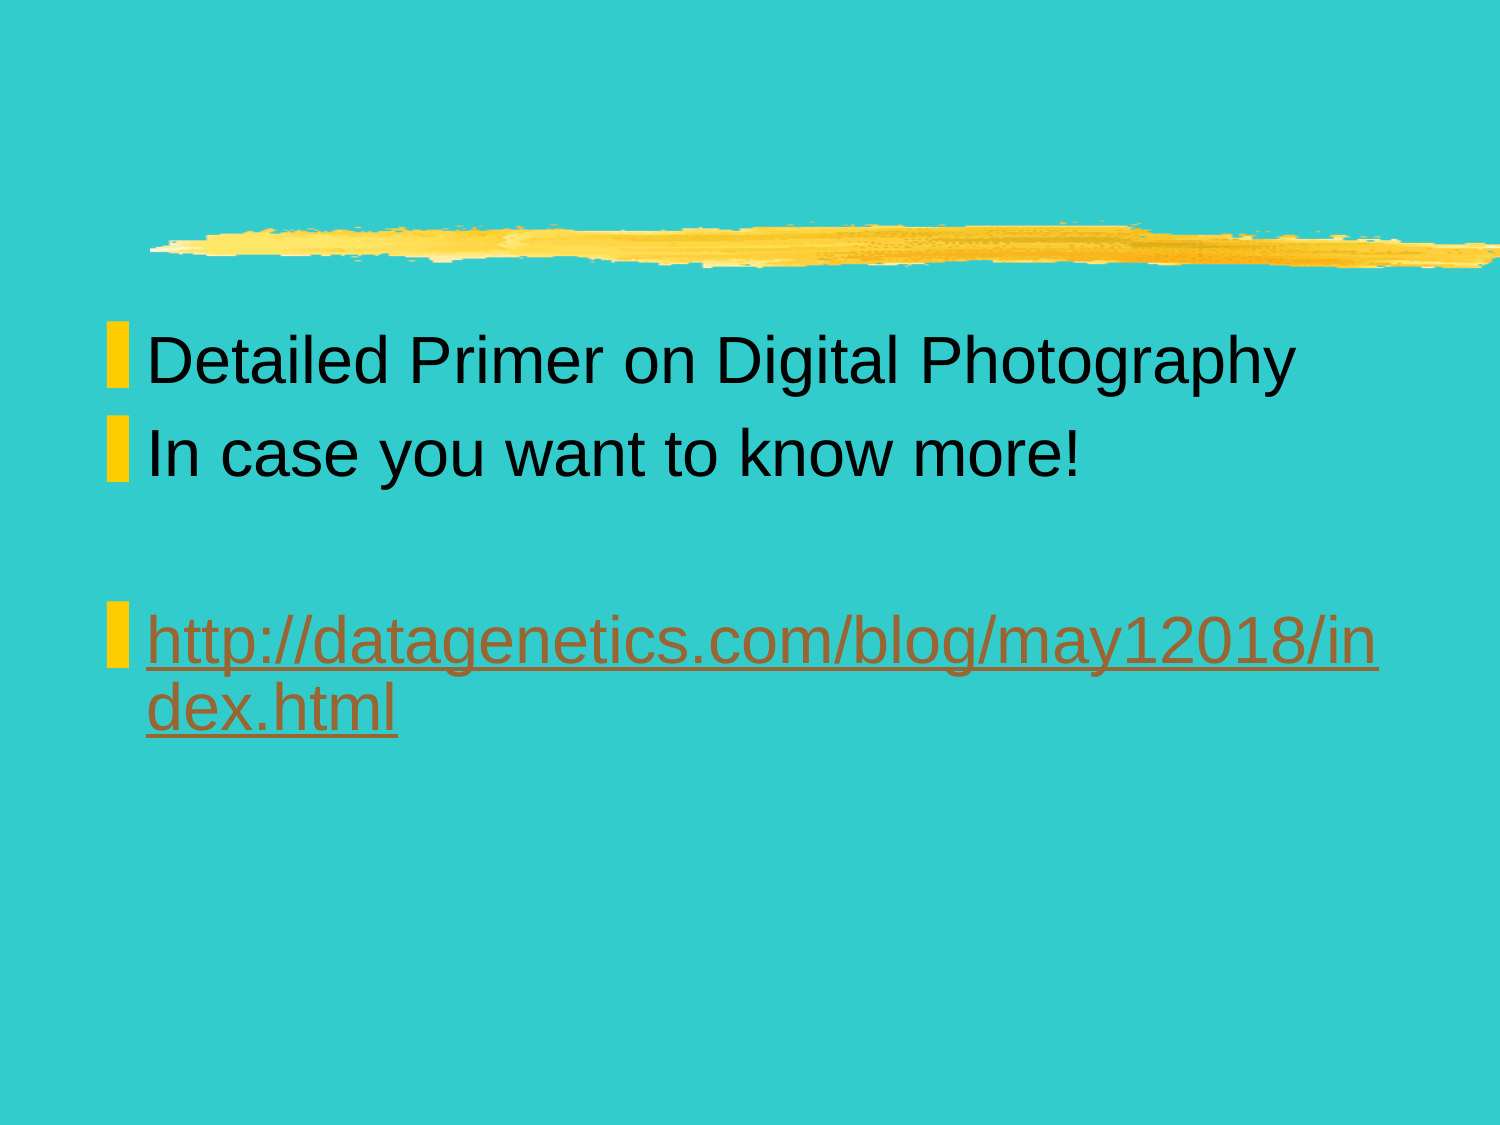

#
Detailed Primer on Digital Photography
In case you want to know more!

http://datagenetics.com/blog/may12018/index.html